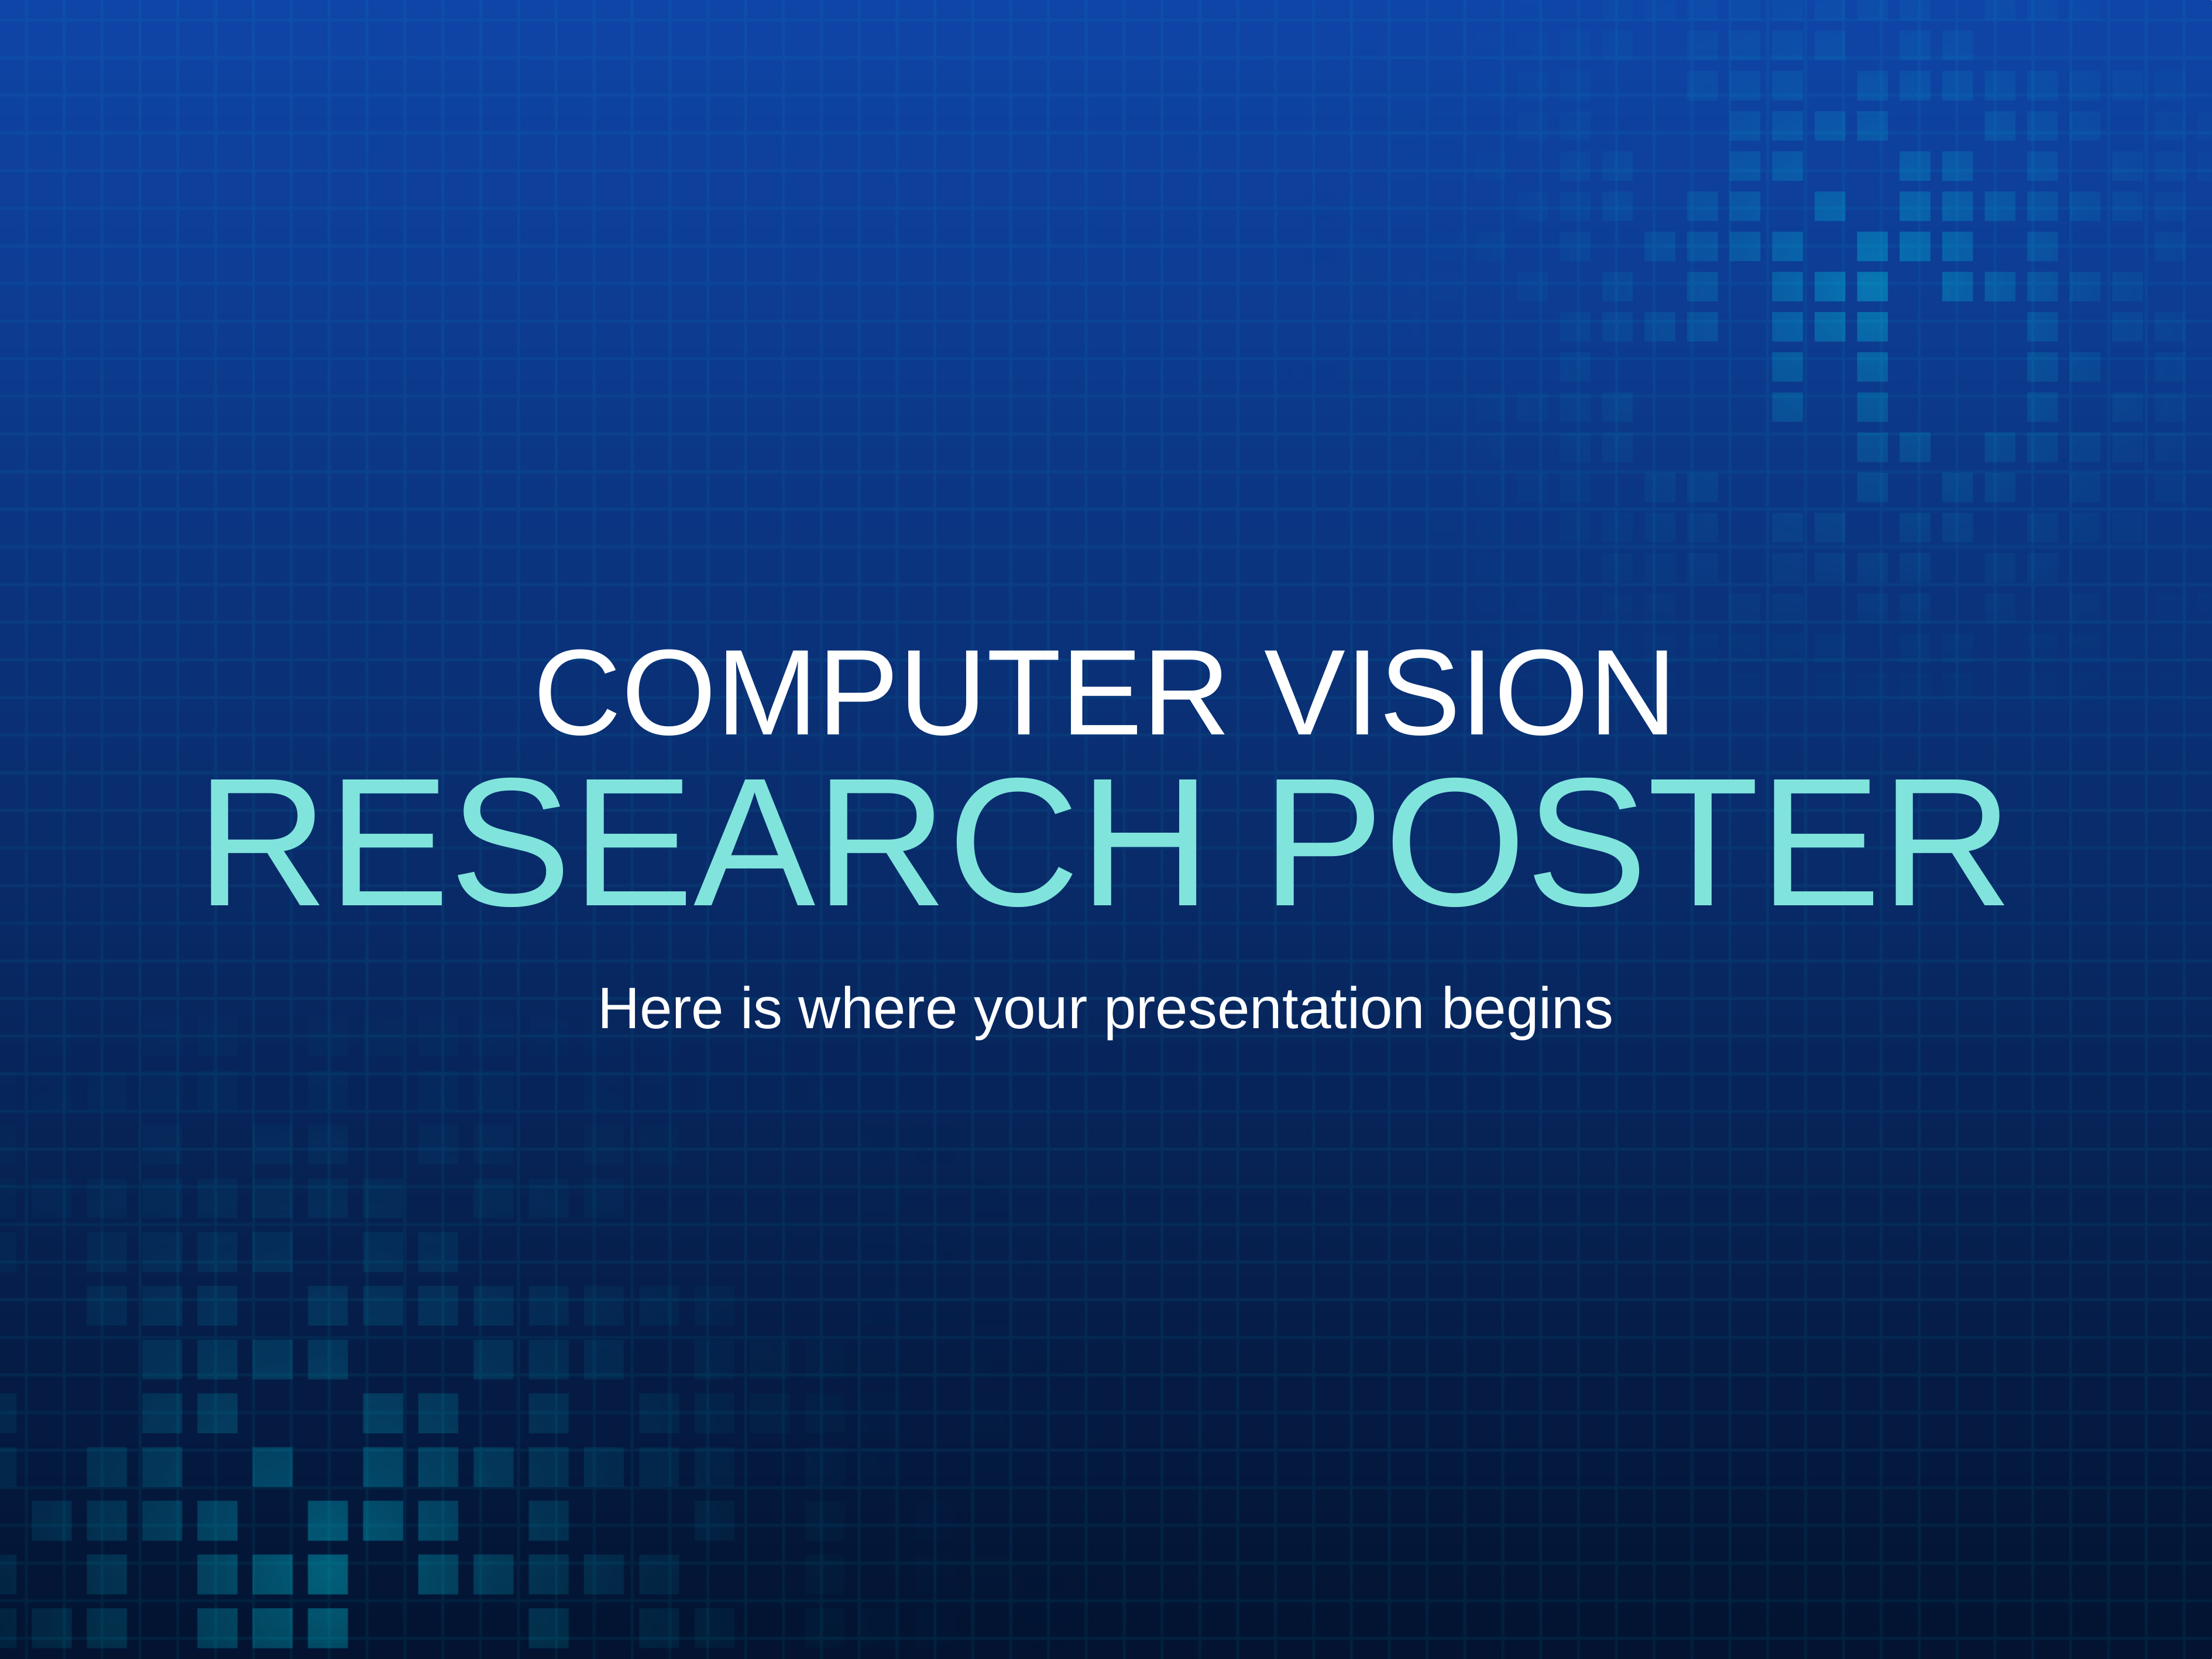

# COMPUTER VISION RESEARCH POSTER
Here is where your presentation begins